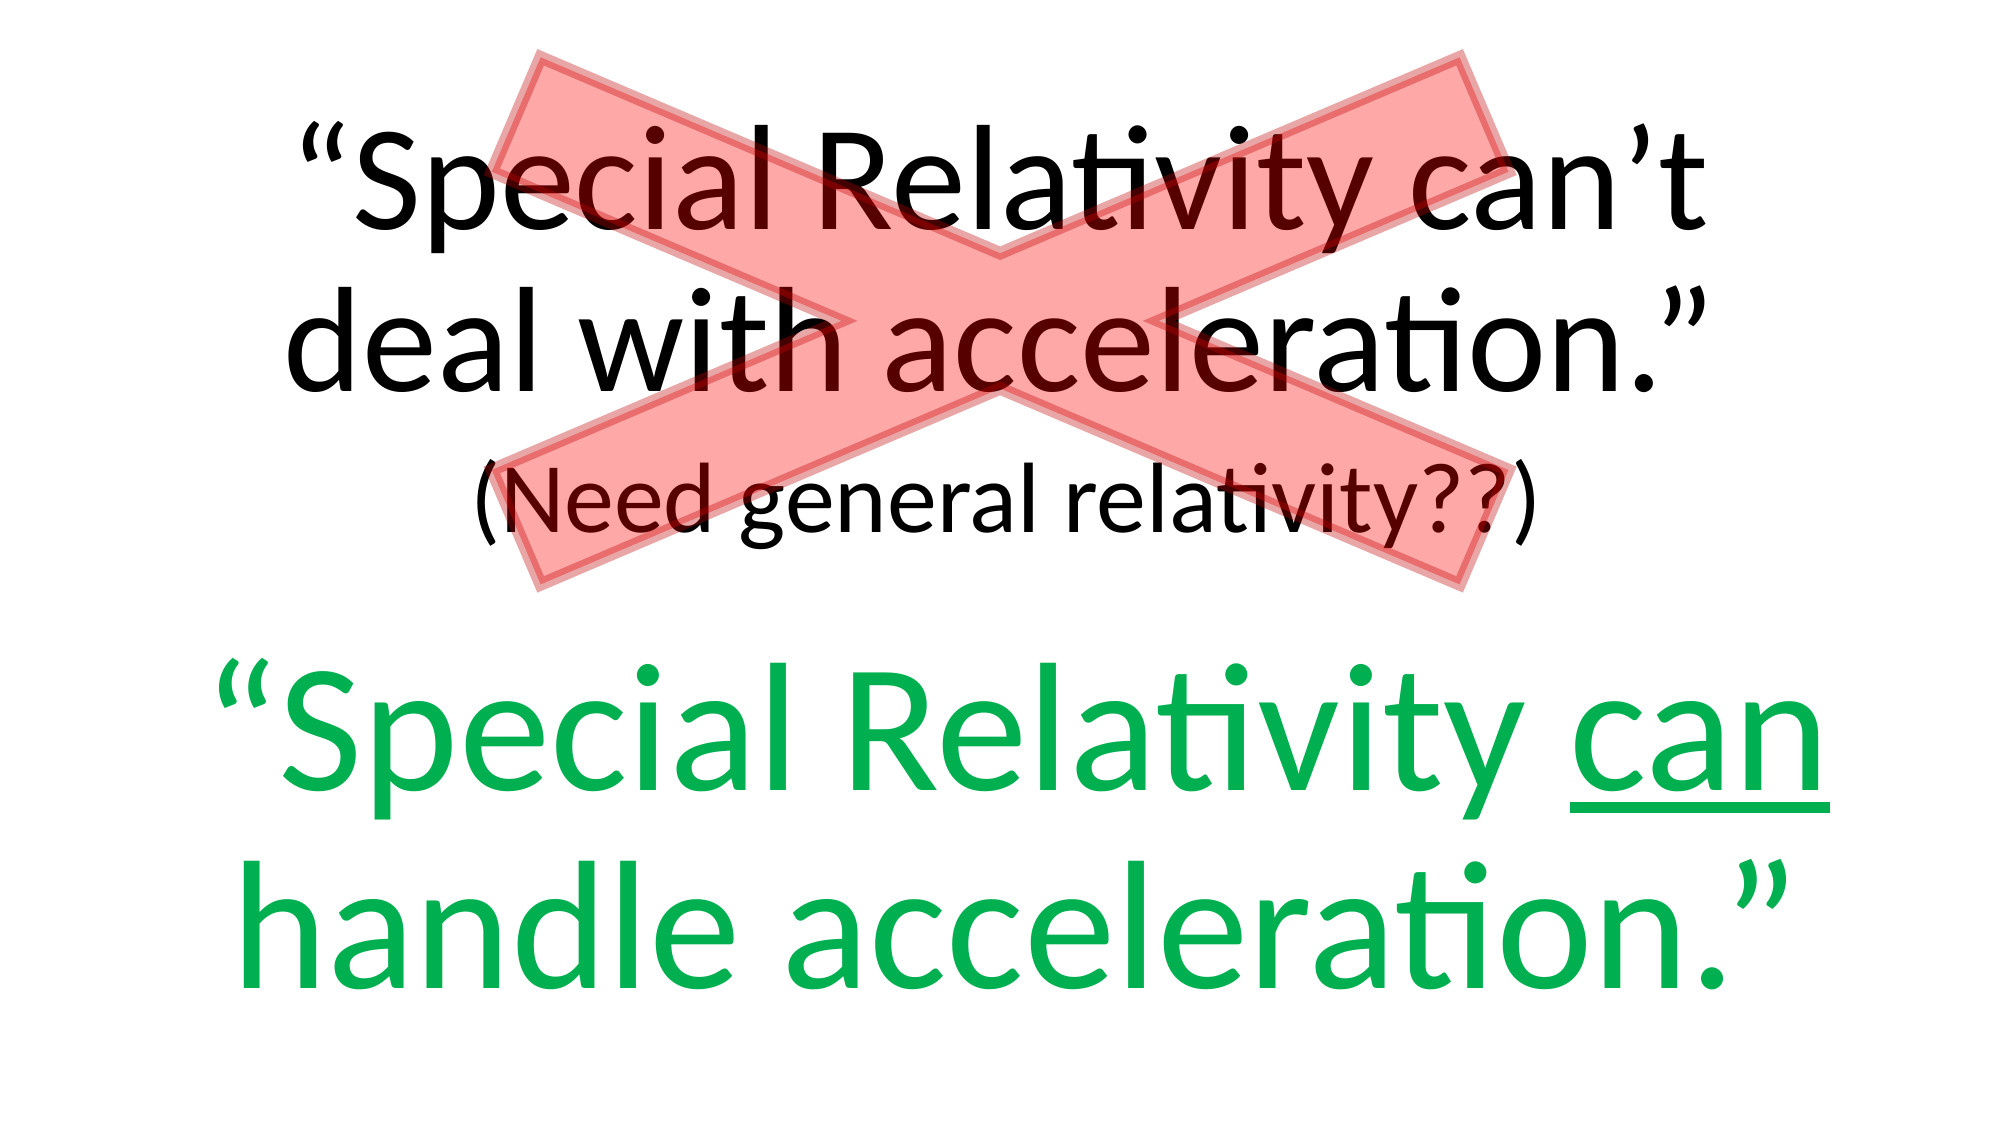

“Special Relativity can’t deal with acceleration.”
(Need general relativity??)
“Special Relativity can handle acceleration.”